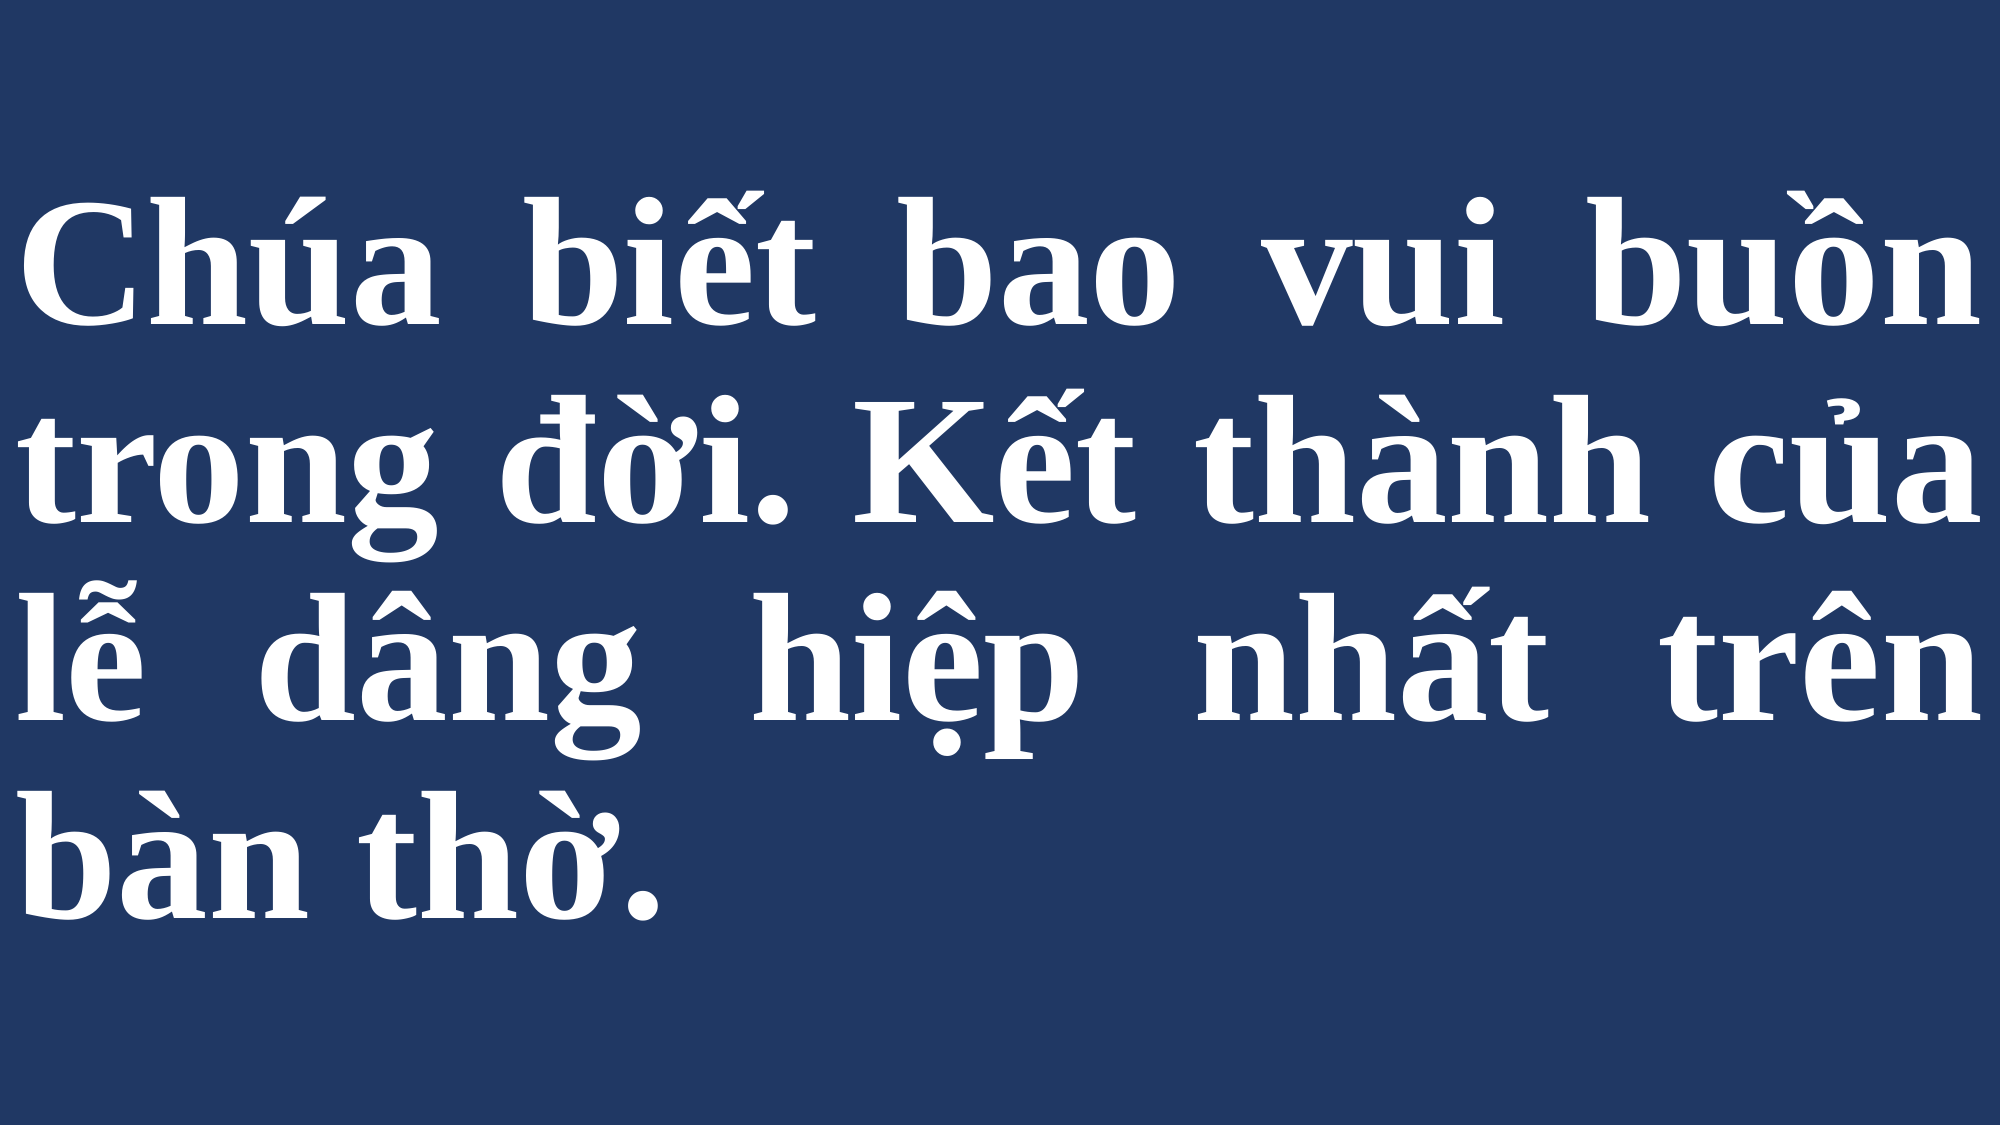

# Chúa biết bao vui buồn trong đời. Kết thành của lễ dâng hiệp nhất trên bàn thờ.